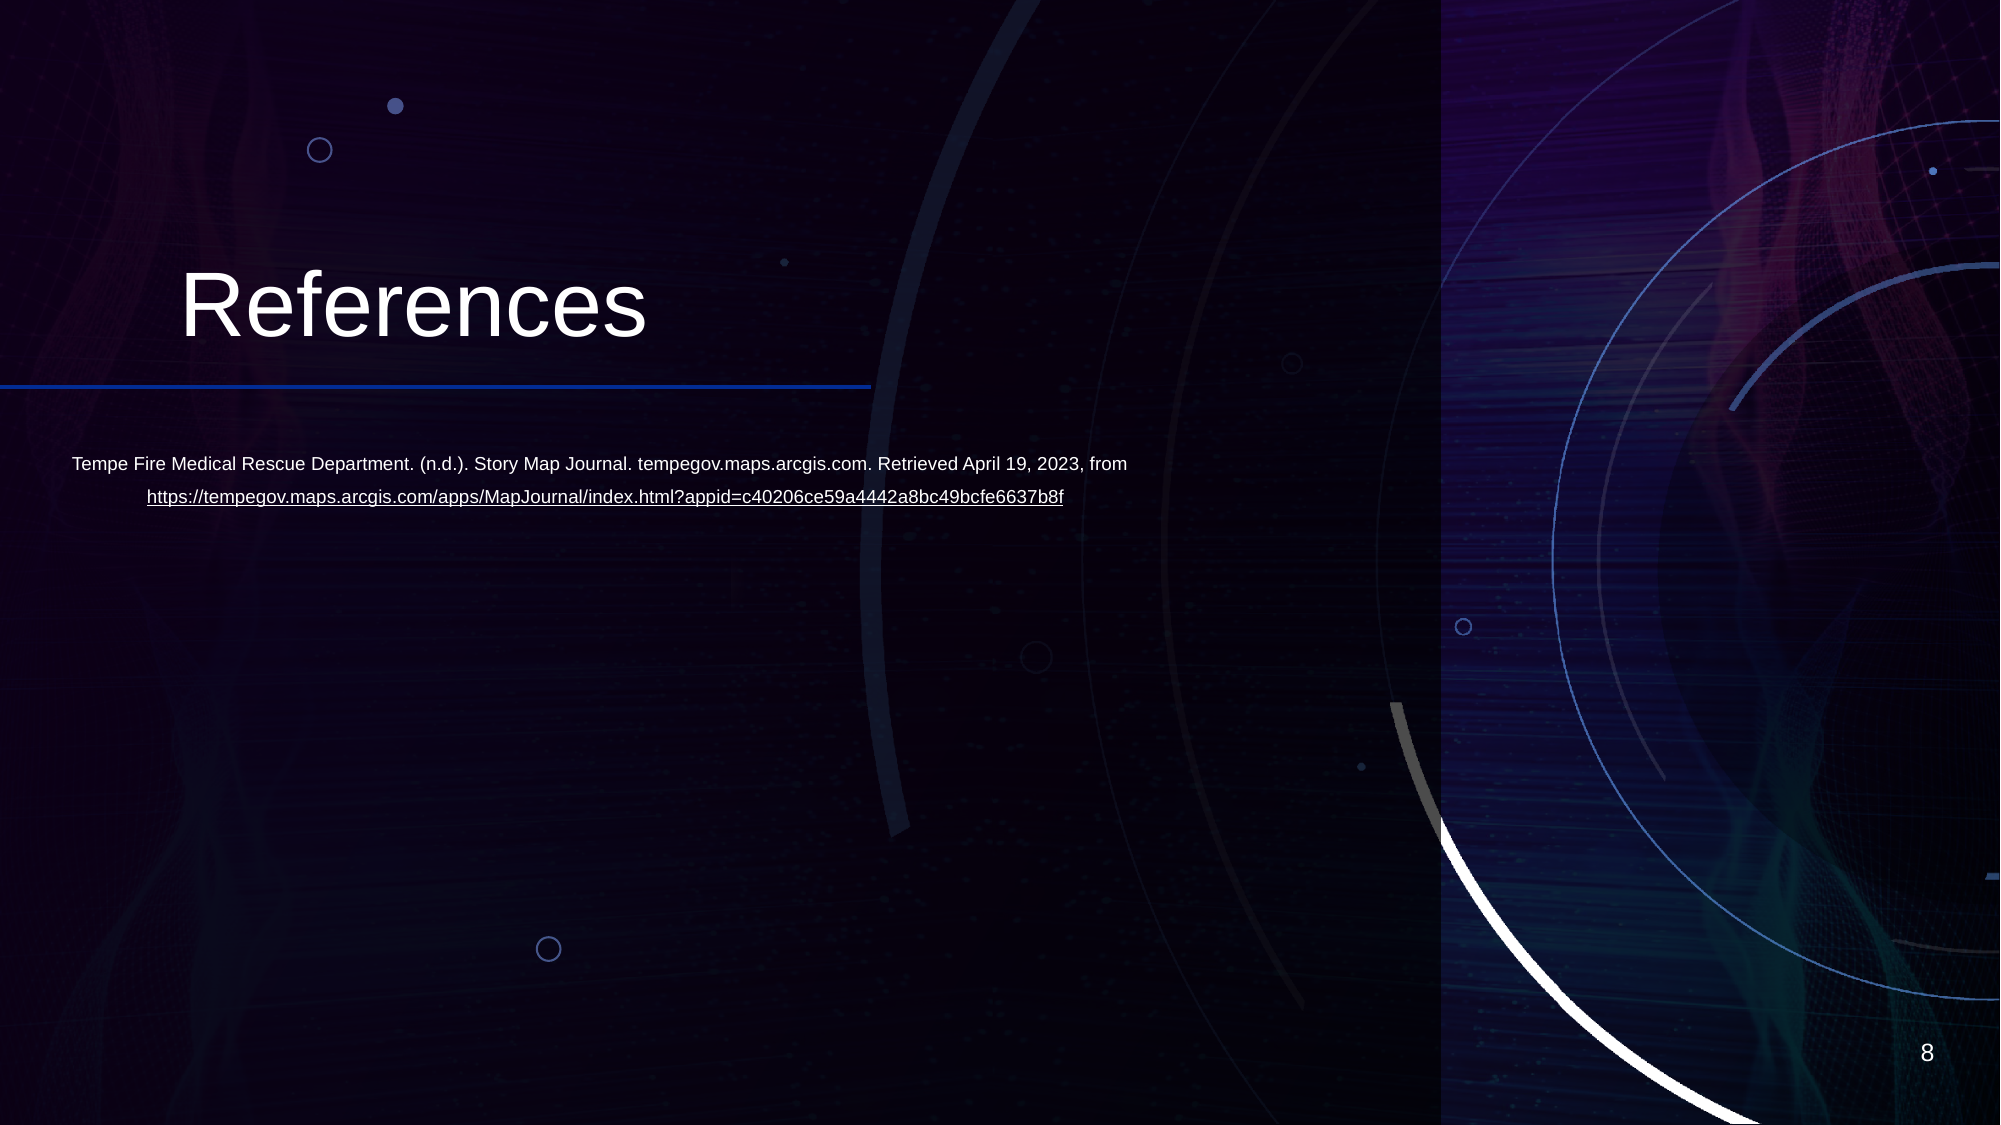

# References
Tempe Fire Medical Rescue Department. (n.d.). Story Map Journal. tempegov.maps.arcgis.com. Retrieved April 19, 2023, from https://tempegov.maps.arcgis.com/apps/MapJournal/index.html?appid=c40206ce59a4442a8bc49bcfe6637b8f

8